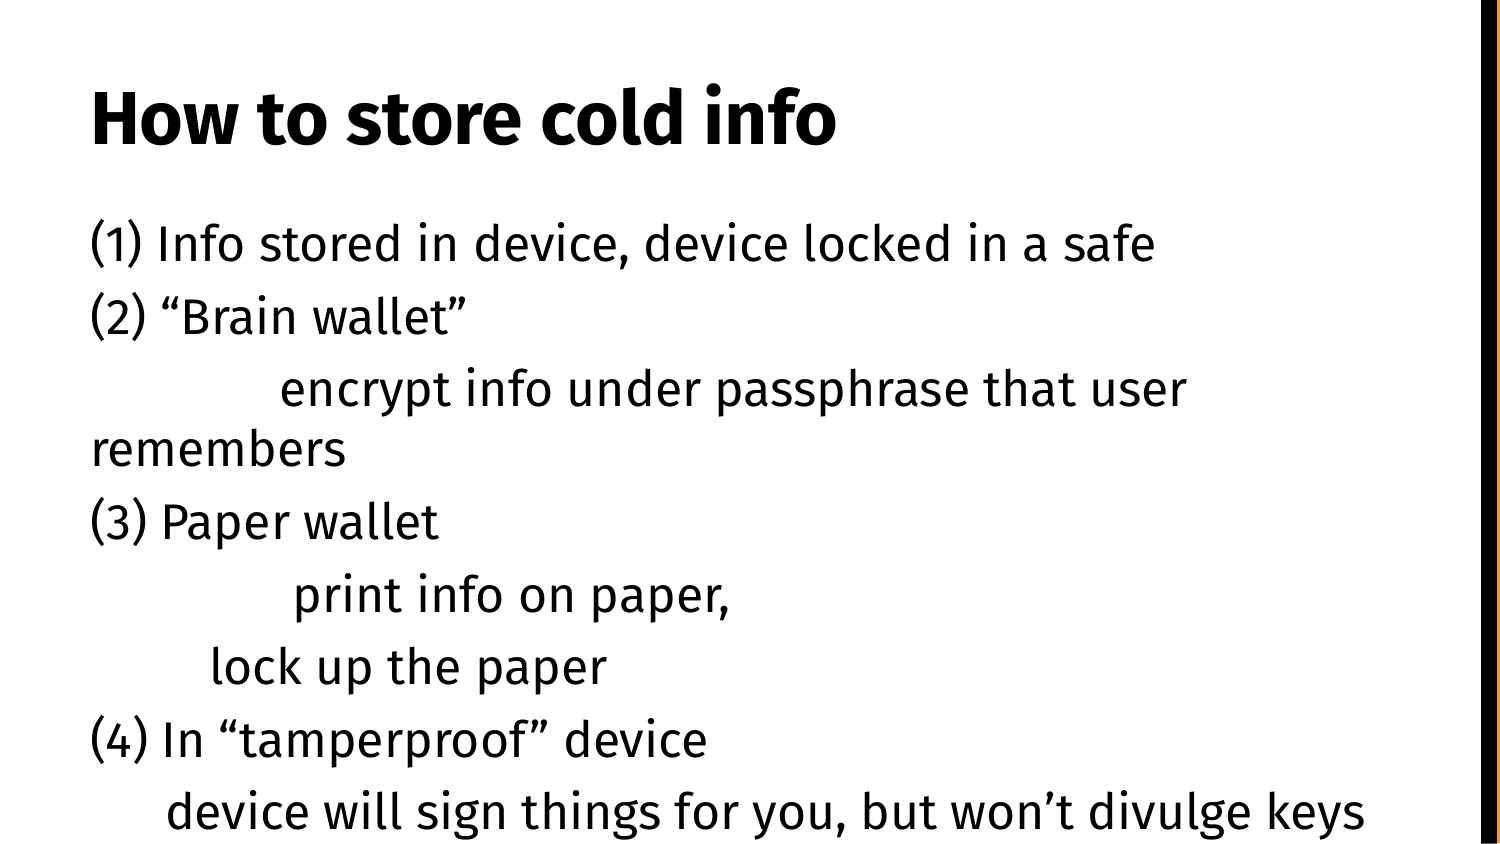

# How to store cold info
(1) Info stored in device, device locked in a safe
(2) “Brain wallet”
	   encrypt info under passphrase that user remembers
(3) Paper wallet
	    print info on paper,
         lock up the paper
(4) In “tamperproof” device
device will sign things for you, but won’t divulge keys